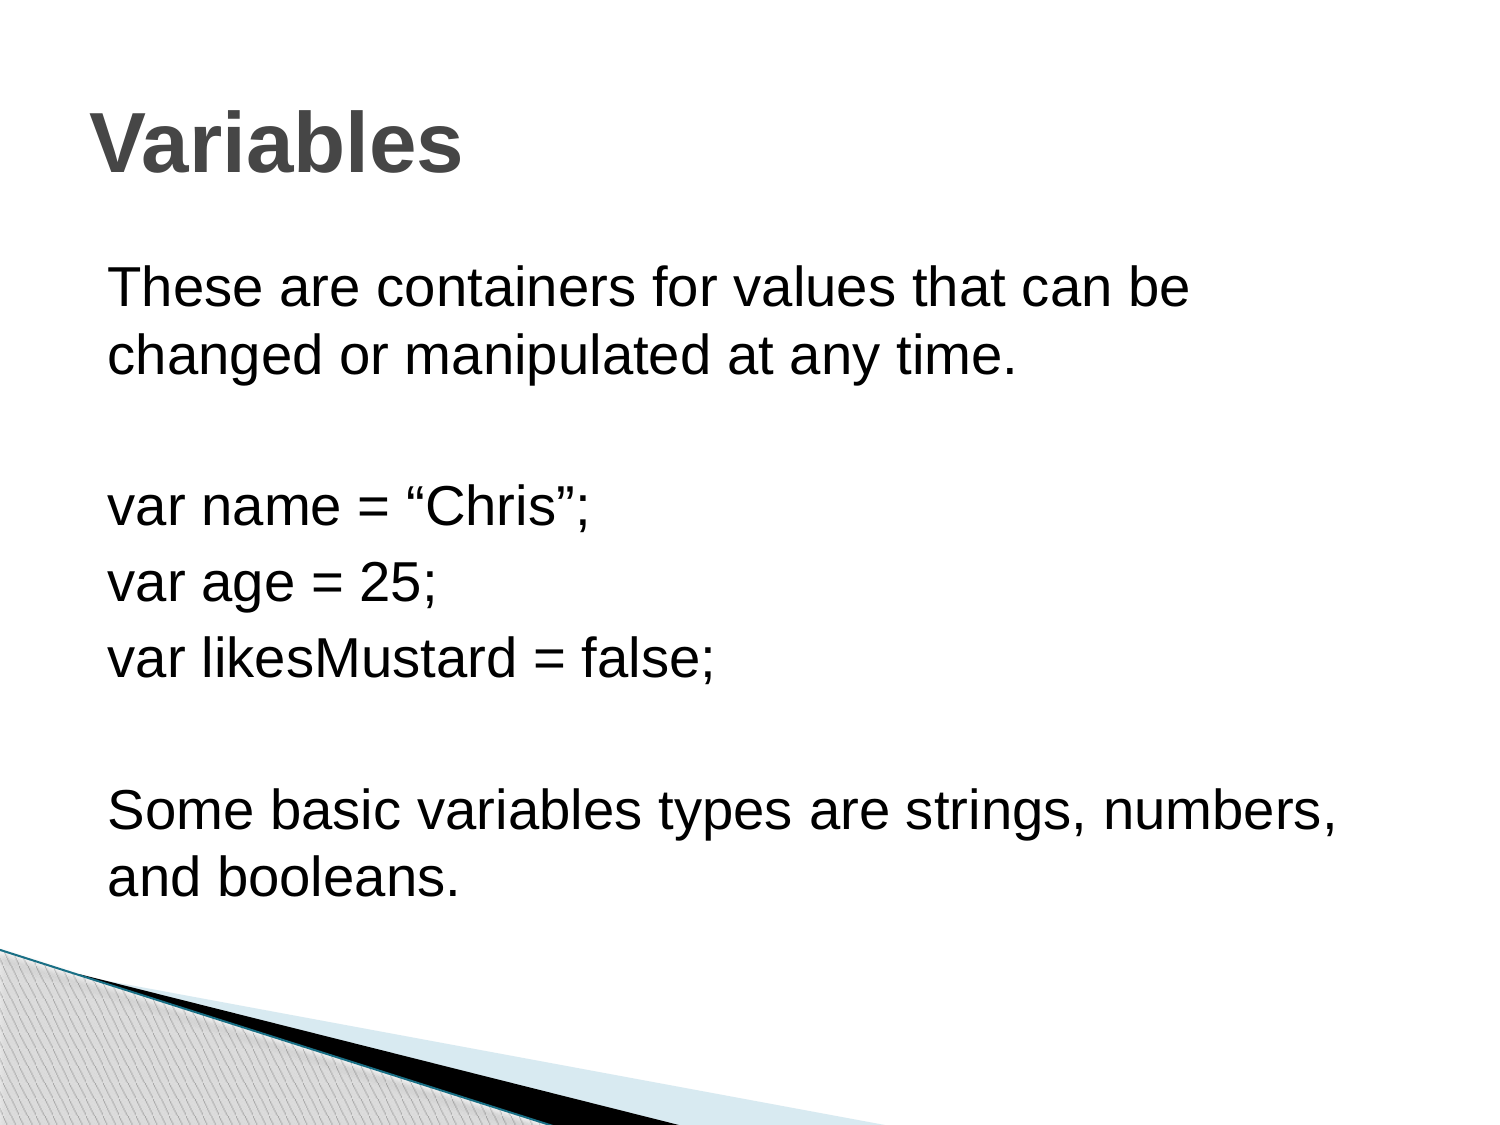

# Variables
These are containers for values that can be changed or manipulated at any time.

var name = “Chris”;
var age = 25;
var likesMustard = false;

Some basic variables types are strings, numbers, and booleans.